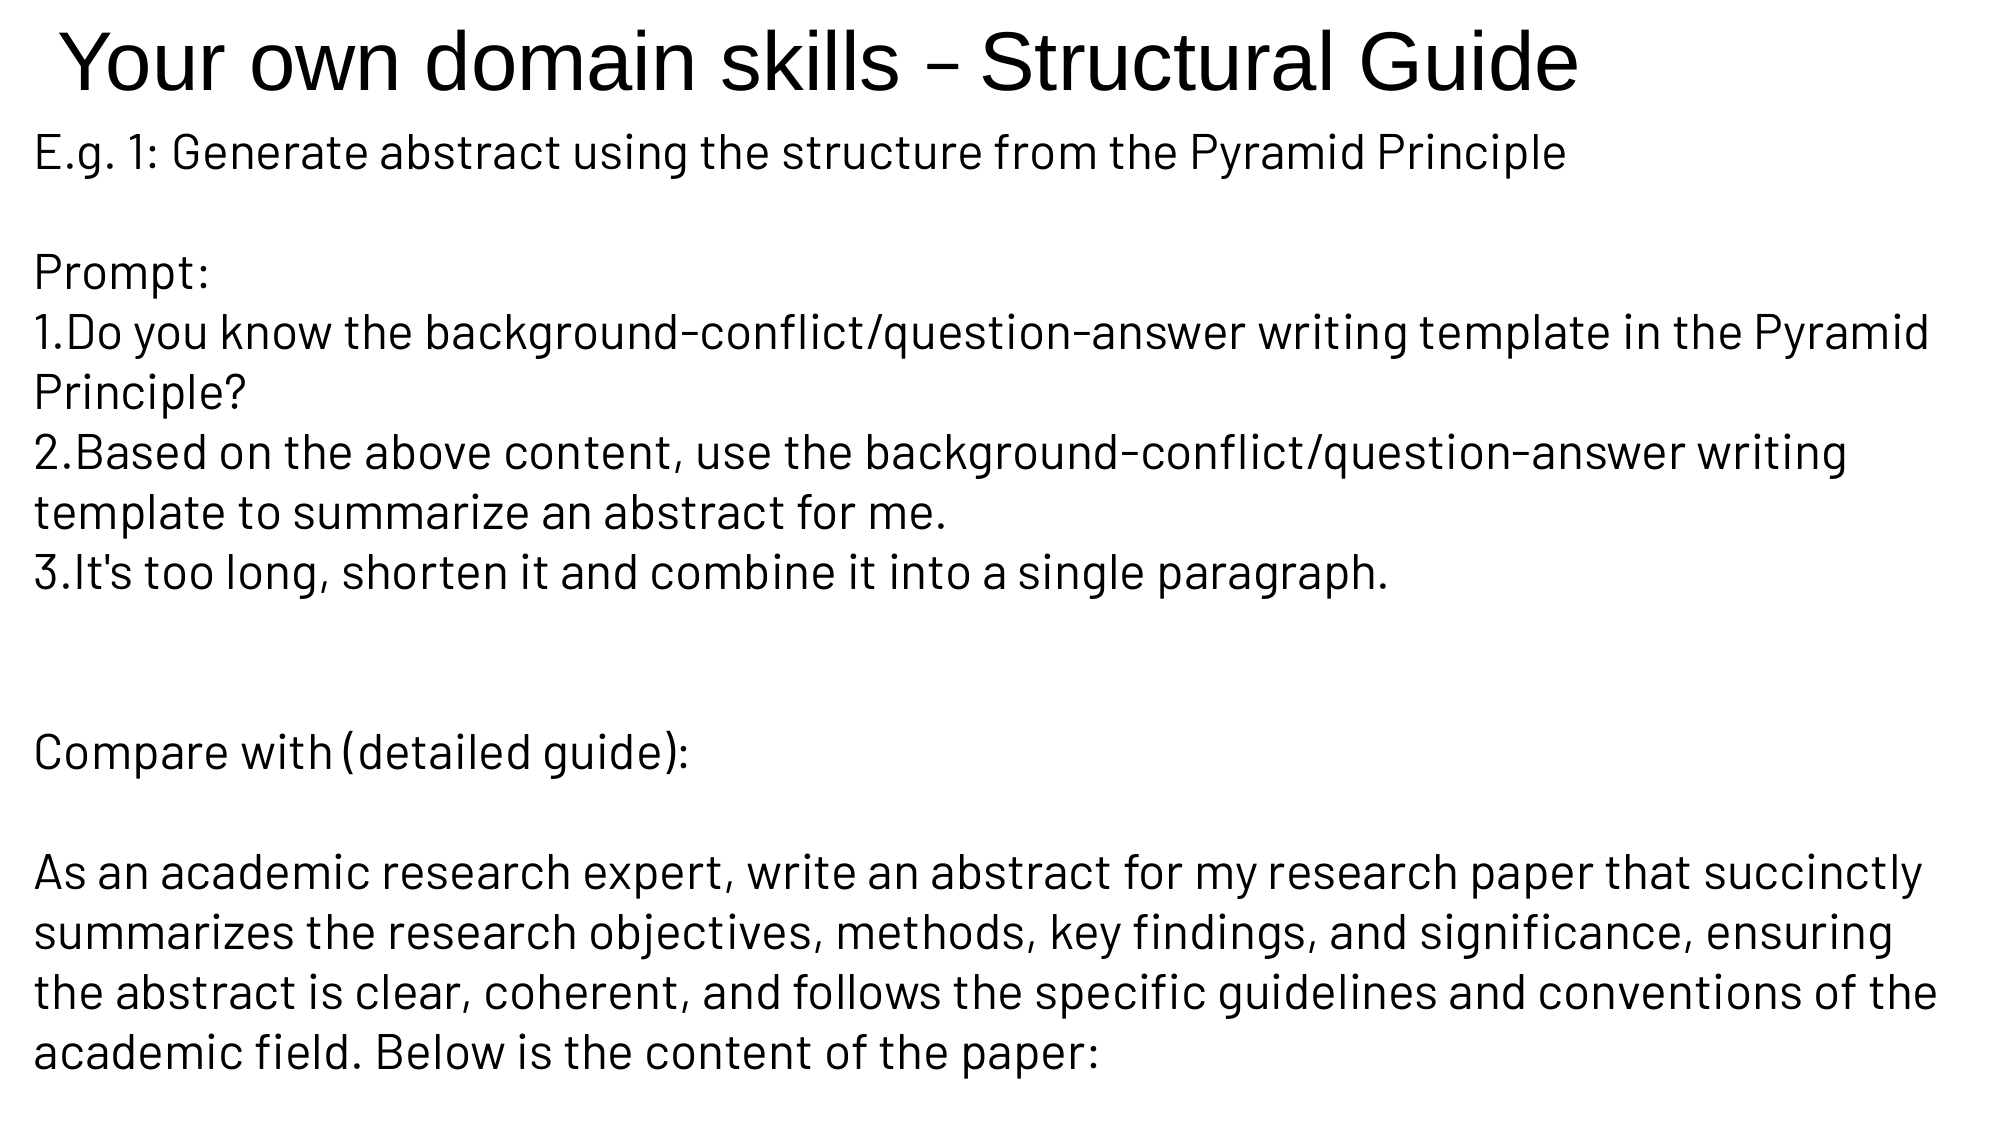

Your own domain skills – Structural Guide

E.g. 1: Generate abstract using the structure from the Pyramid Principle

Prompt:
Do you know the background-conflict/question-answer writing template in the Pyramid Principle?
Based on the above content, use the background-conflict/question-answer writing template to summarize an abstract for me.
It's too long, shorten it and combine it into a single paragraph.

Compare with (detailed guide):
As an academic research expert, write an abstract for my research paper that succinctly summarizes the research objectives, methods, key findings, and significance, ensuring the abstract is clear, coherent, and follows the specific guidelines and conventions of the academic field. Below is the content of the paper: